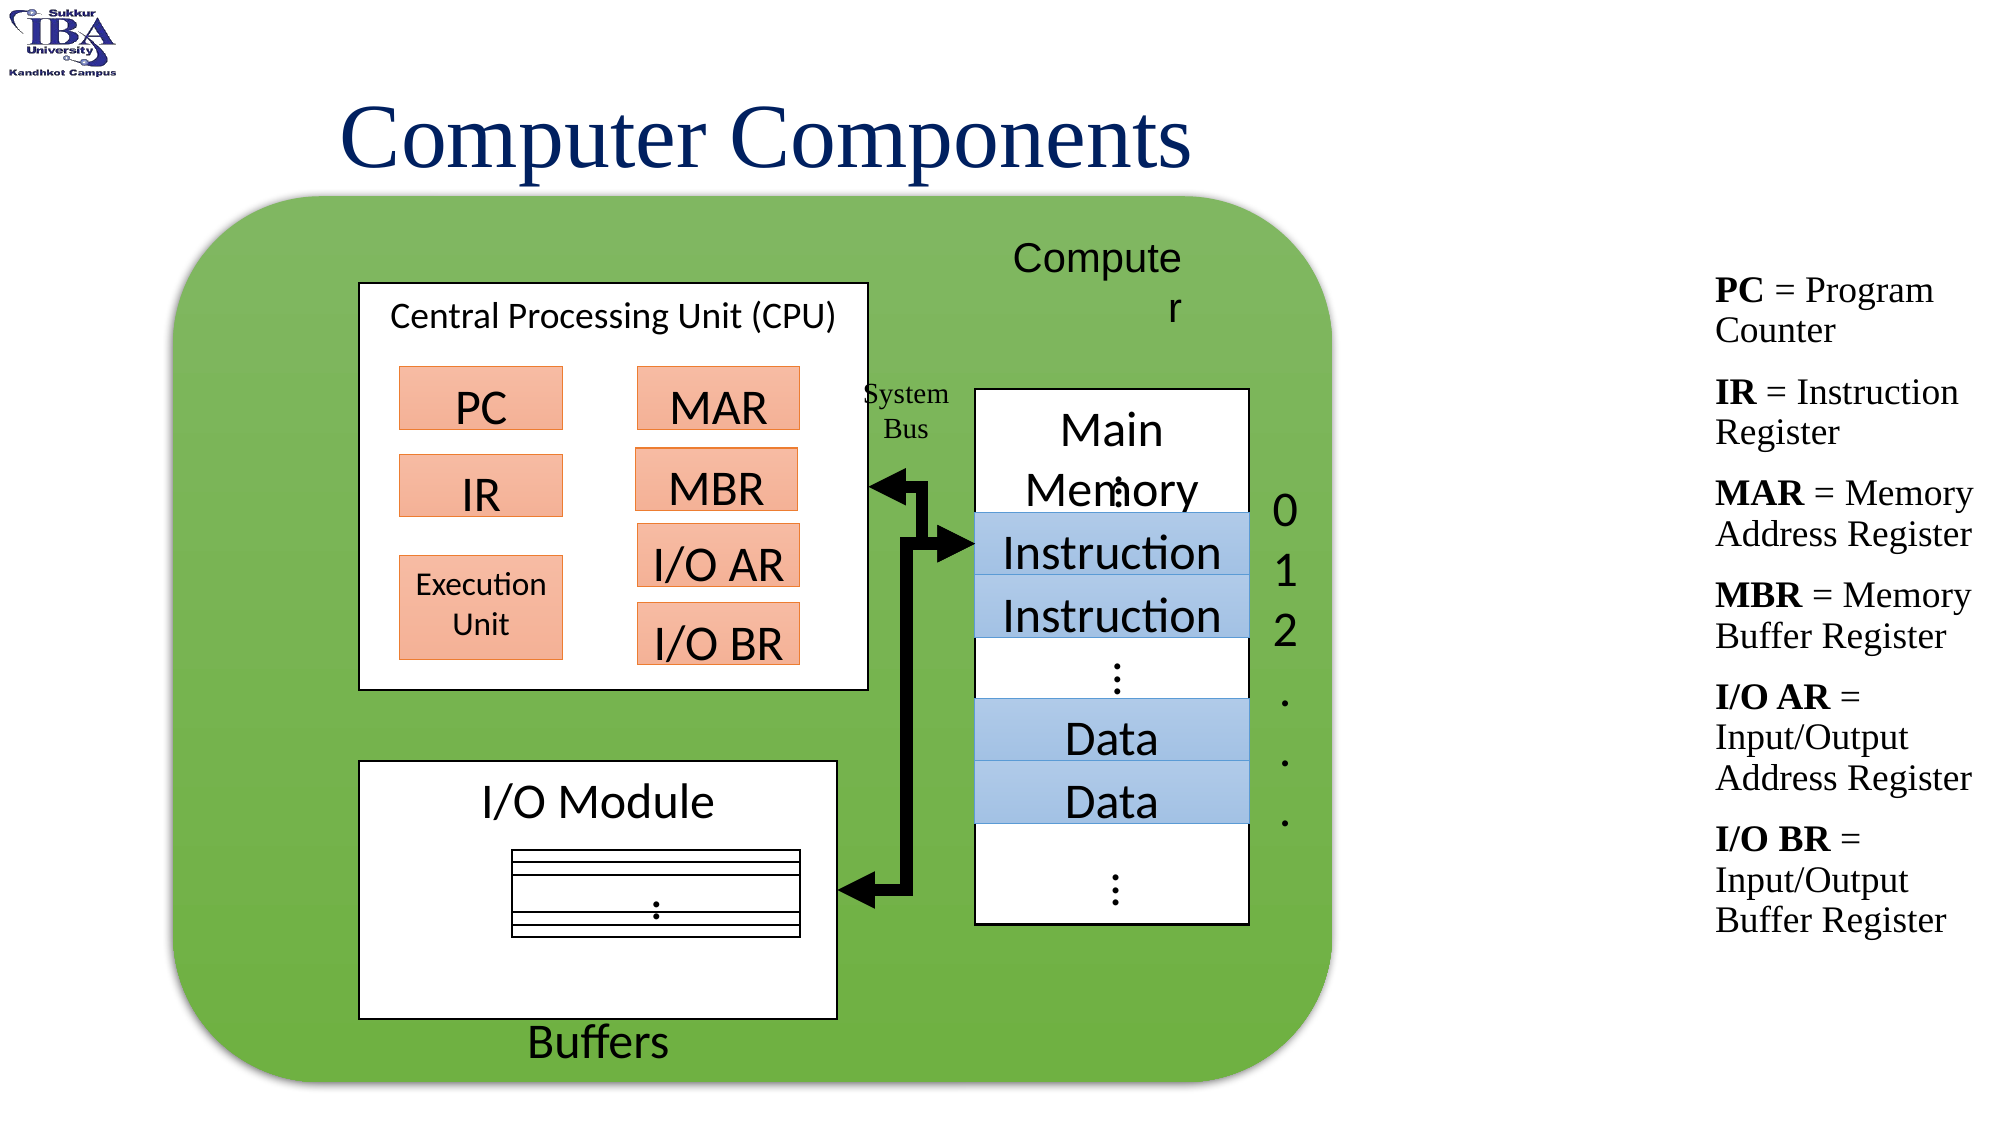

# Computer Components

Computer
PC = Program Counter
IR = Instruction Register
MAR = Memory Address Register
MBR = Memory Buffer Register
I/O AR = Input/Output Address Register
I/O BR = Input/Output Buffer Register
Central Processing Unit (CPU)
PC
MAR
System
Bus
Main Memory
.
.
.
0
1
2
.
.
.
Instruction
Instruction
.
.
.
Data
Data
.
.
.
MBR
IR
I/O AR
Execution Unit
I/O BR
I/O Module

Buffers
.
.